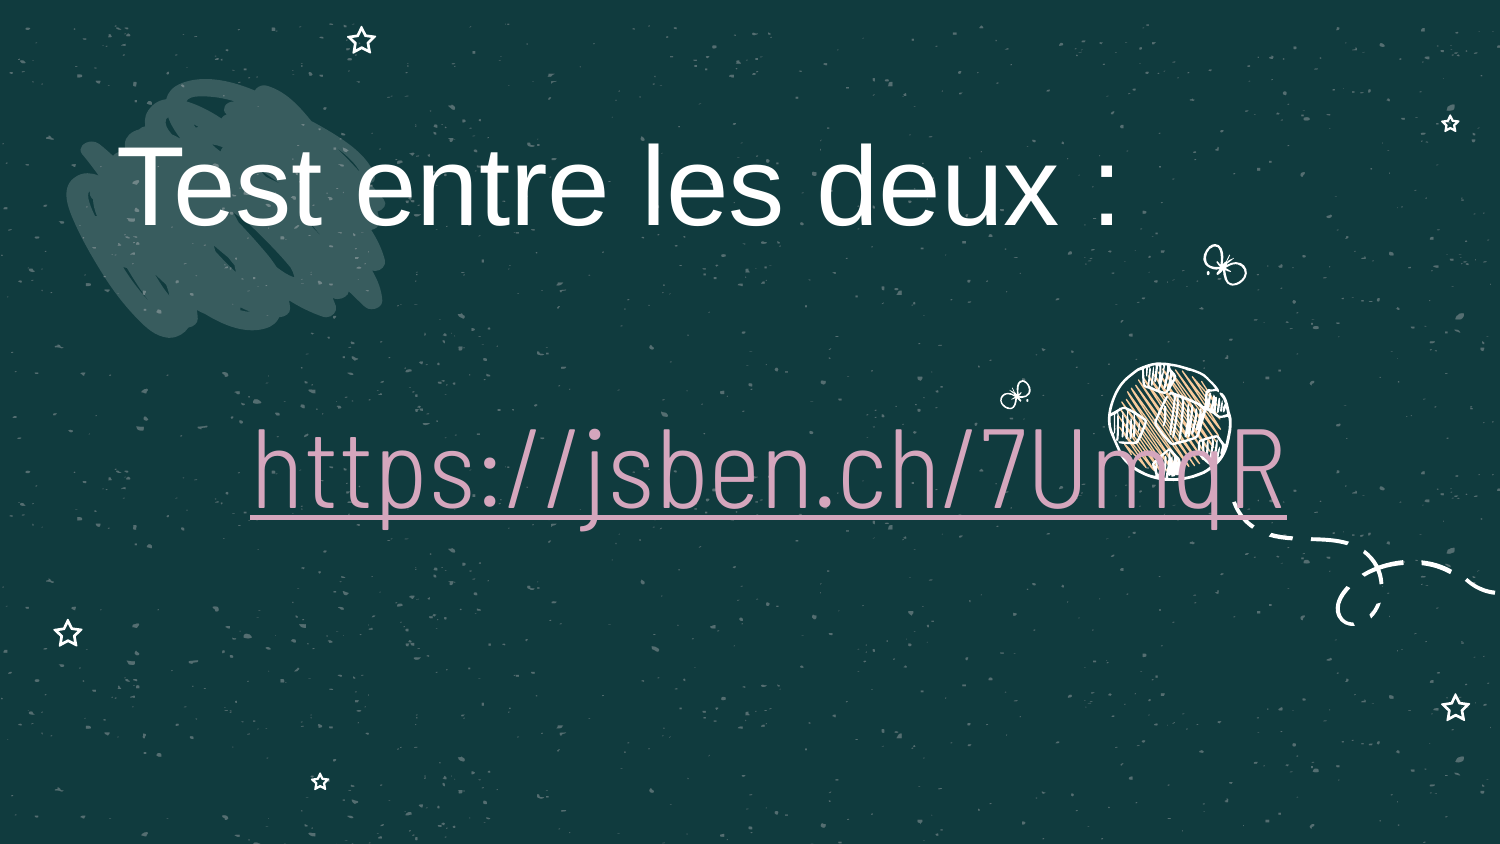

# Test entre les deux :

https://jsben.ch/7UmqR